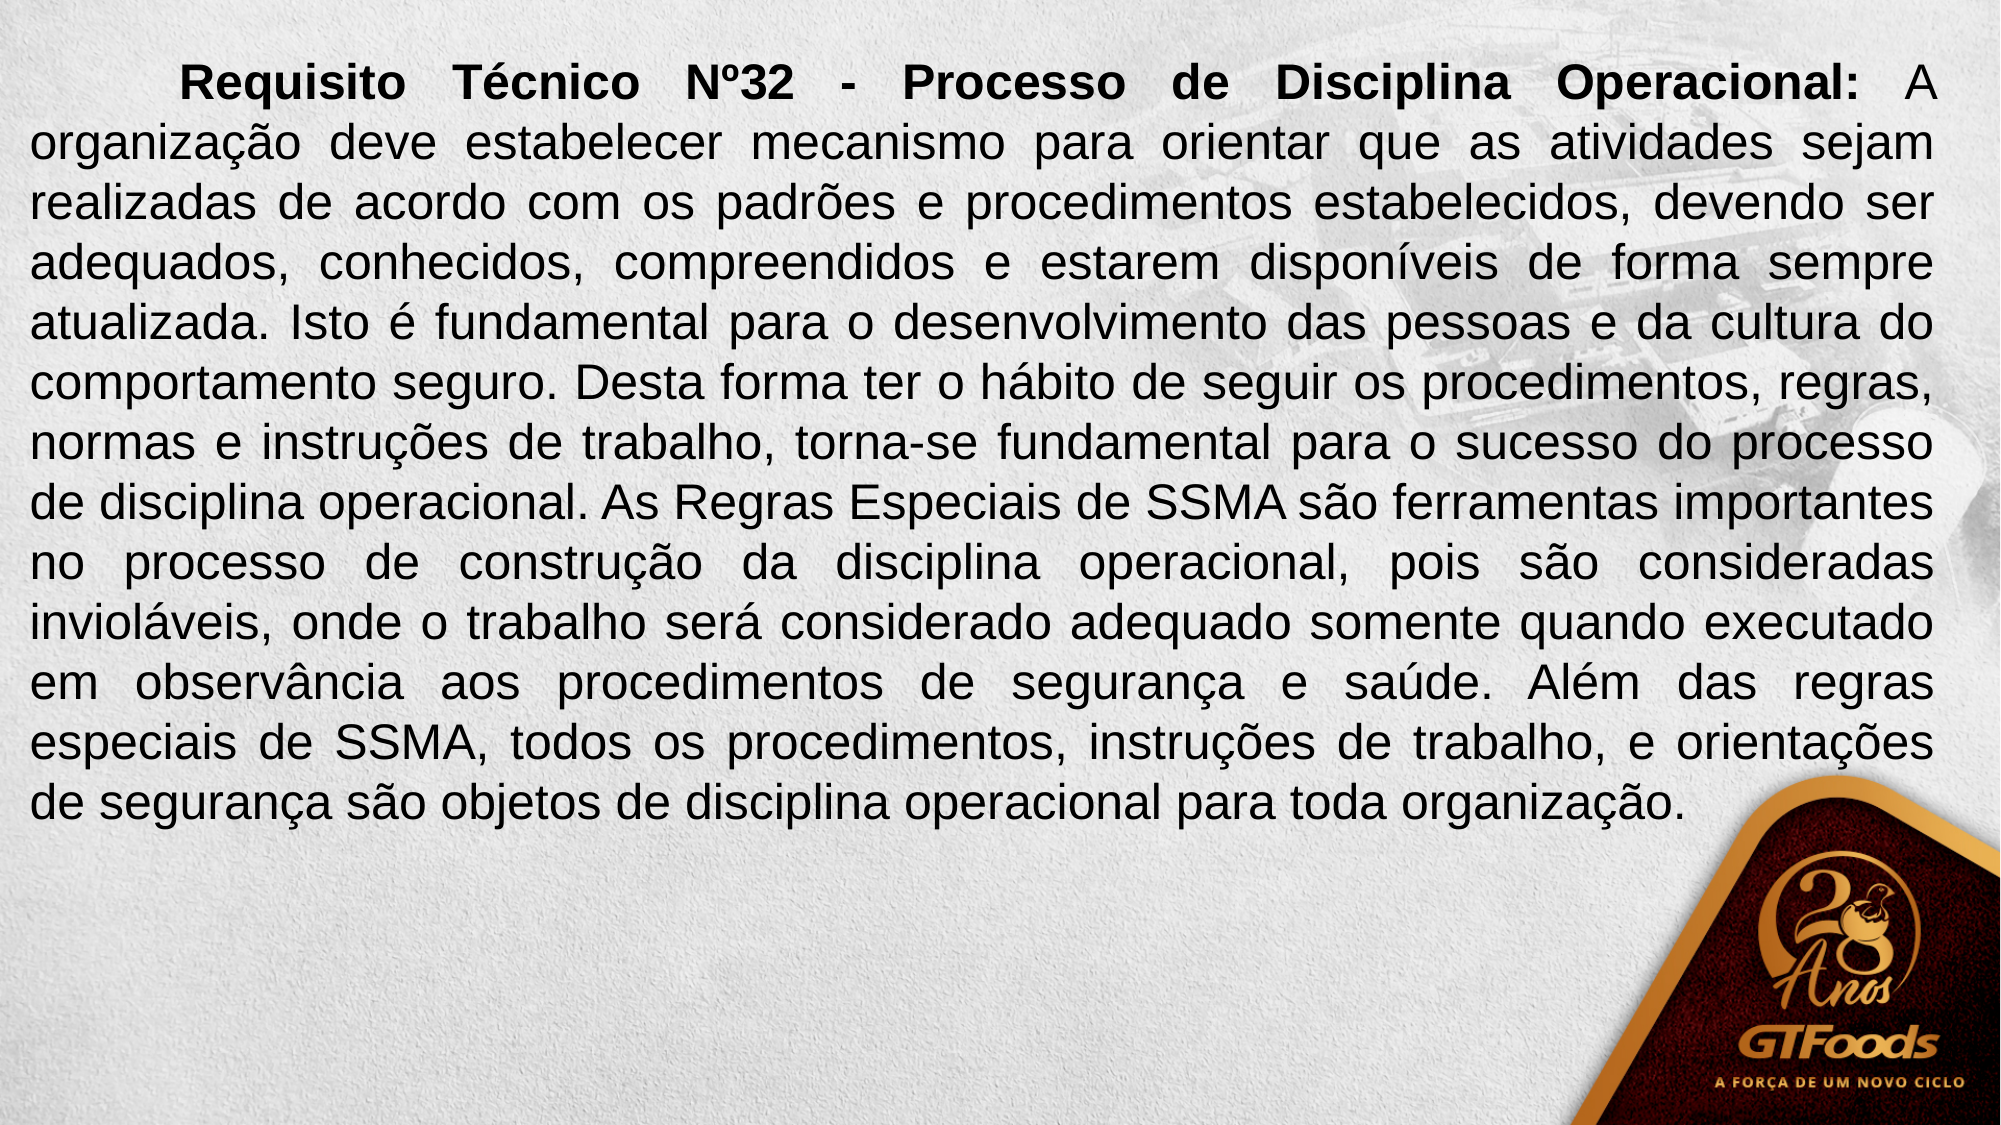

Requisito Técnico Nº32 - Processo de Disciplina Operacional: A organização deve estabelecer mecanismo para orientar que as atividades sejam realizadas de acordo com os padrões e procedimentos estabelecidos, devendo ser adequados, conhecidos, compreendidos e estarem disponíveis de forma sempre atualizada. Isto é fundamental para o desenvolvimento das pessoas e da cultura do comportamento seguro. Desta forma ter o hábito de seguir os procedimentos, regras, normas e instruções de trabalho, torna-se fundamental para o sucesso do processo de disciplina operacional. As Regras Especiais de SSMA são ferramentas importantes no processo de construção da disciplina operacional, pois são consideradas invioláveis, onde o trabalho será considerado adequado somente quando executado em observância aos procedimentos de segurança e saúde. Além das regras especiais de SSMA, todos os procedimentos, instruções de trabalho, e orientações de segurança são objetos de disciplina operacional para toda organização.